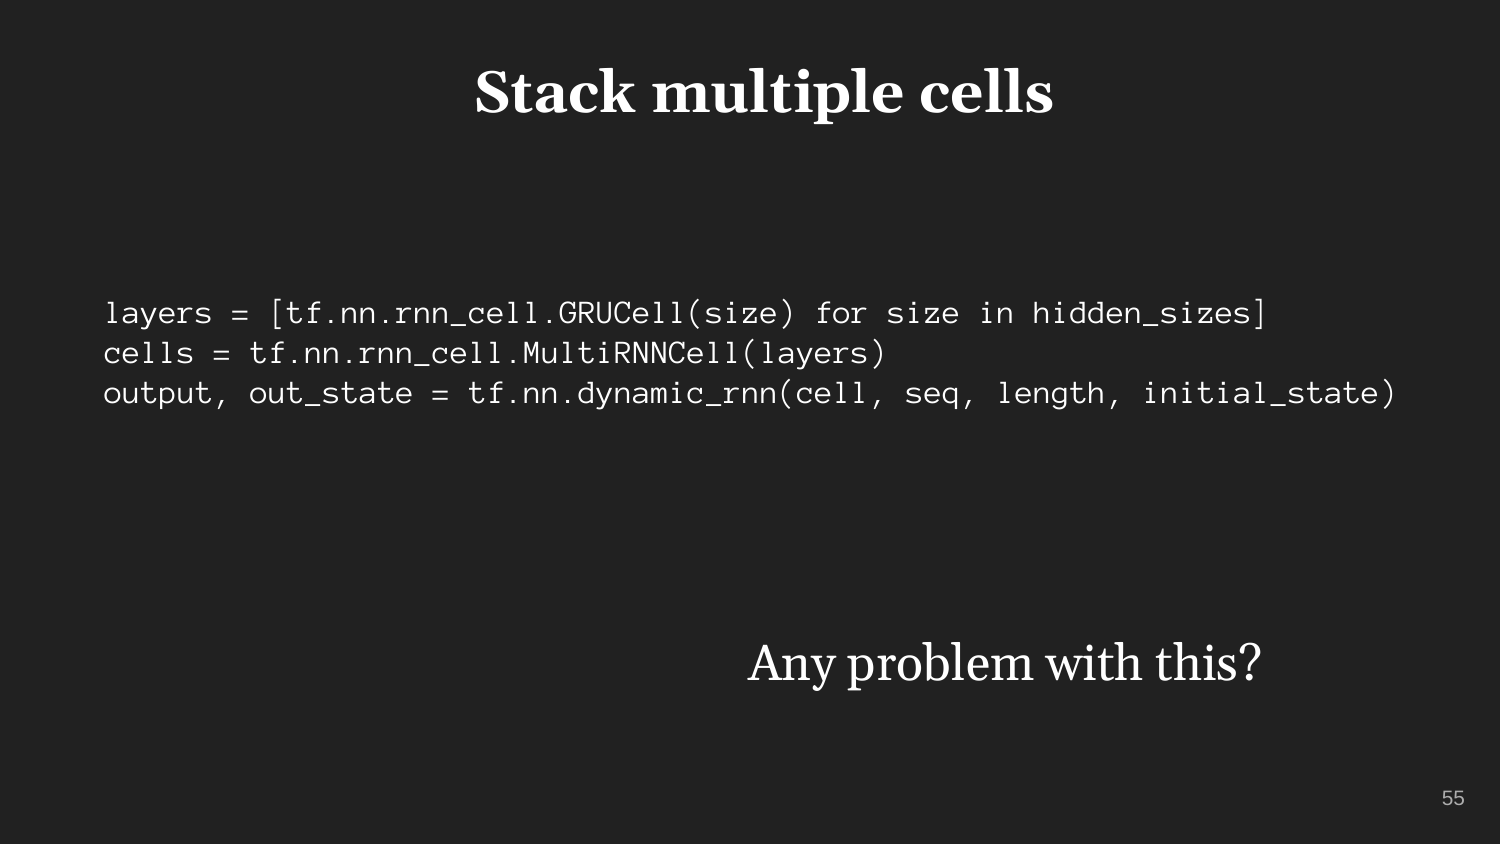

# Stack multiple cells

layers = [tf.nn.rnn_cell.GRUCell(size) for size in hidden_sizes]
cells = tf.nn.rnn_cell.MultiRNNCell(layers)
output, out_state = tf.nn.dynamic_rnn(cell, seq, length, initial_state)

Any problem with this?
55